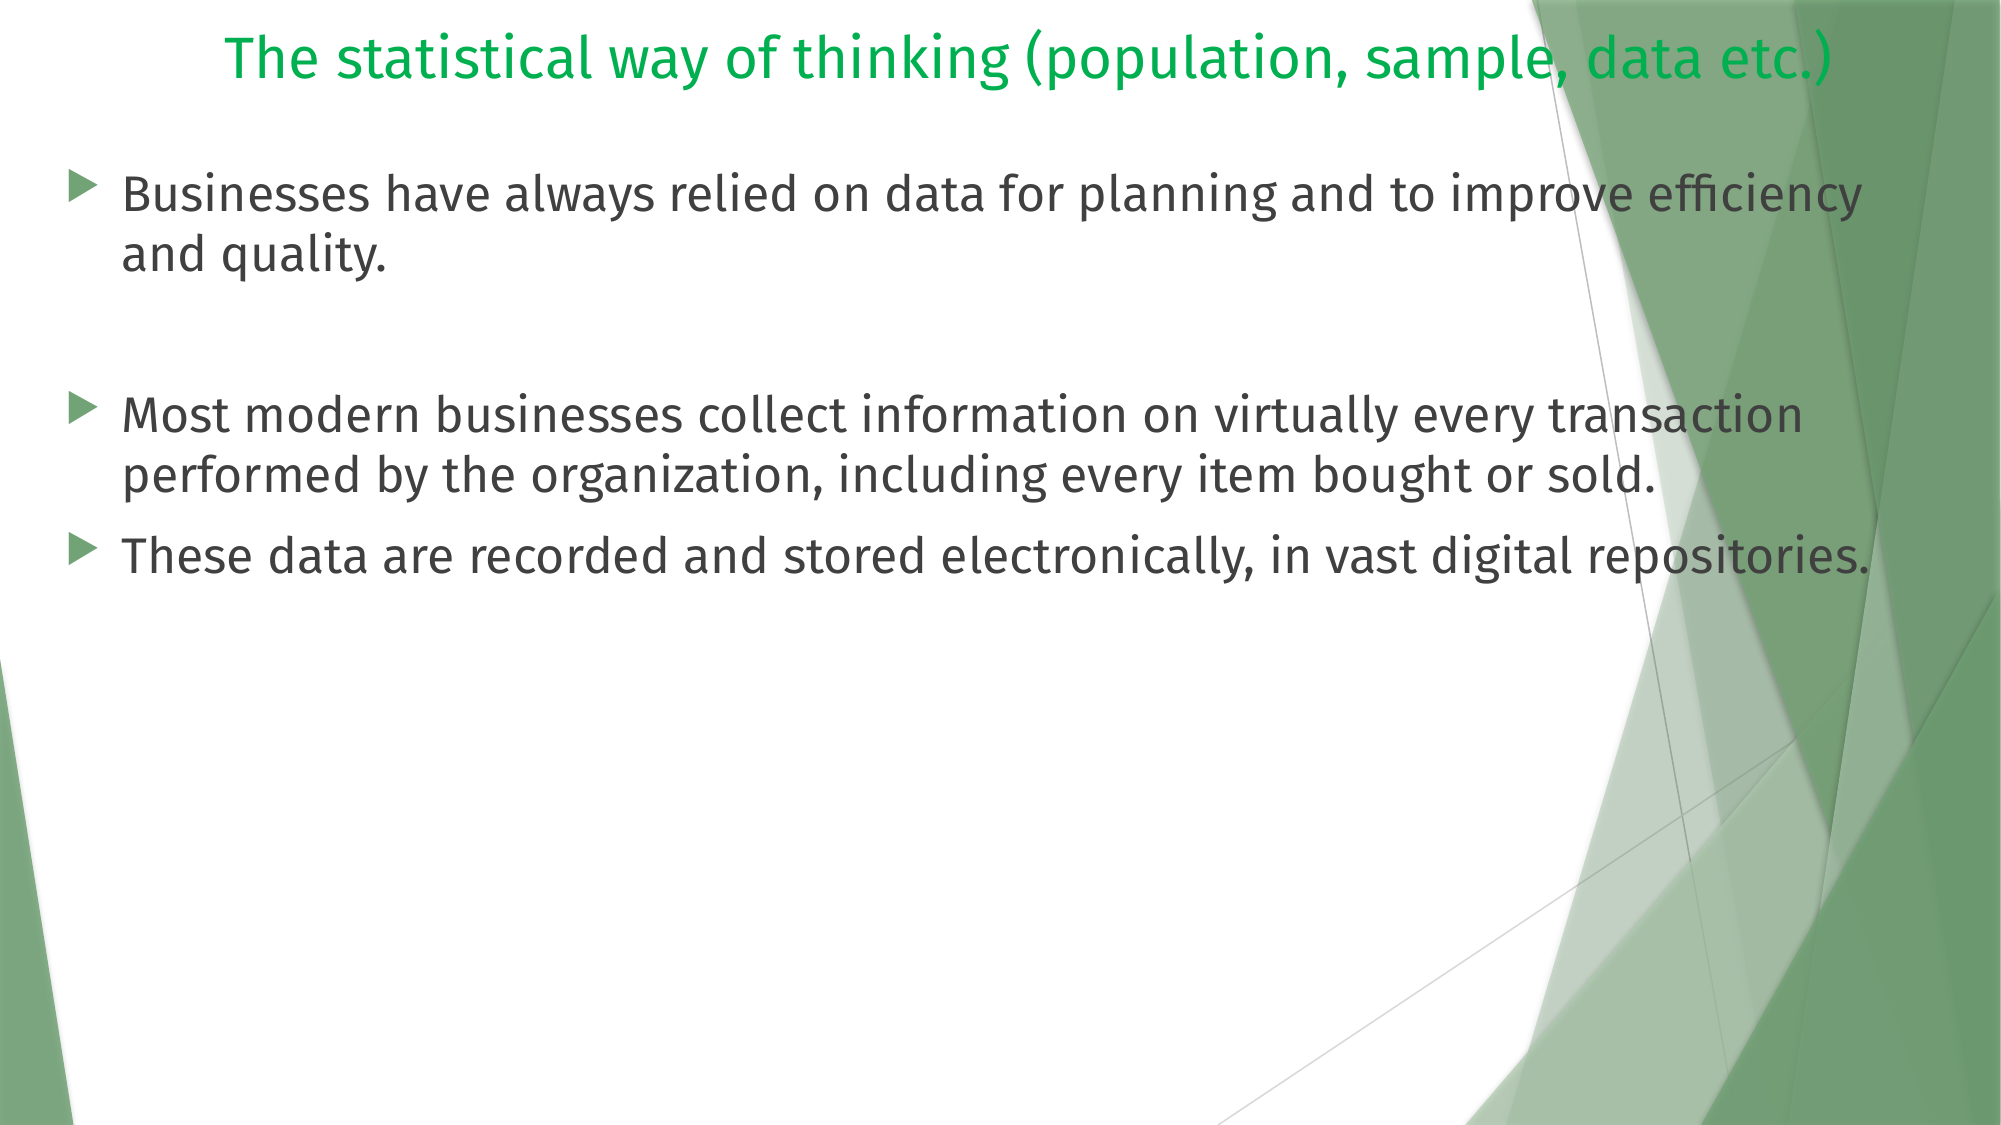

# The statistical way of thinking (population, sample, data etc.)
Businesses have always relied on data for planning and to improve efficiency and quality.

Most modern businesses collect information on virtually every transaction performed by the organization, including every item bought or sold.
These data are recorded and stored electronically, in vast digital repositories.